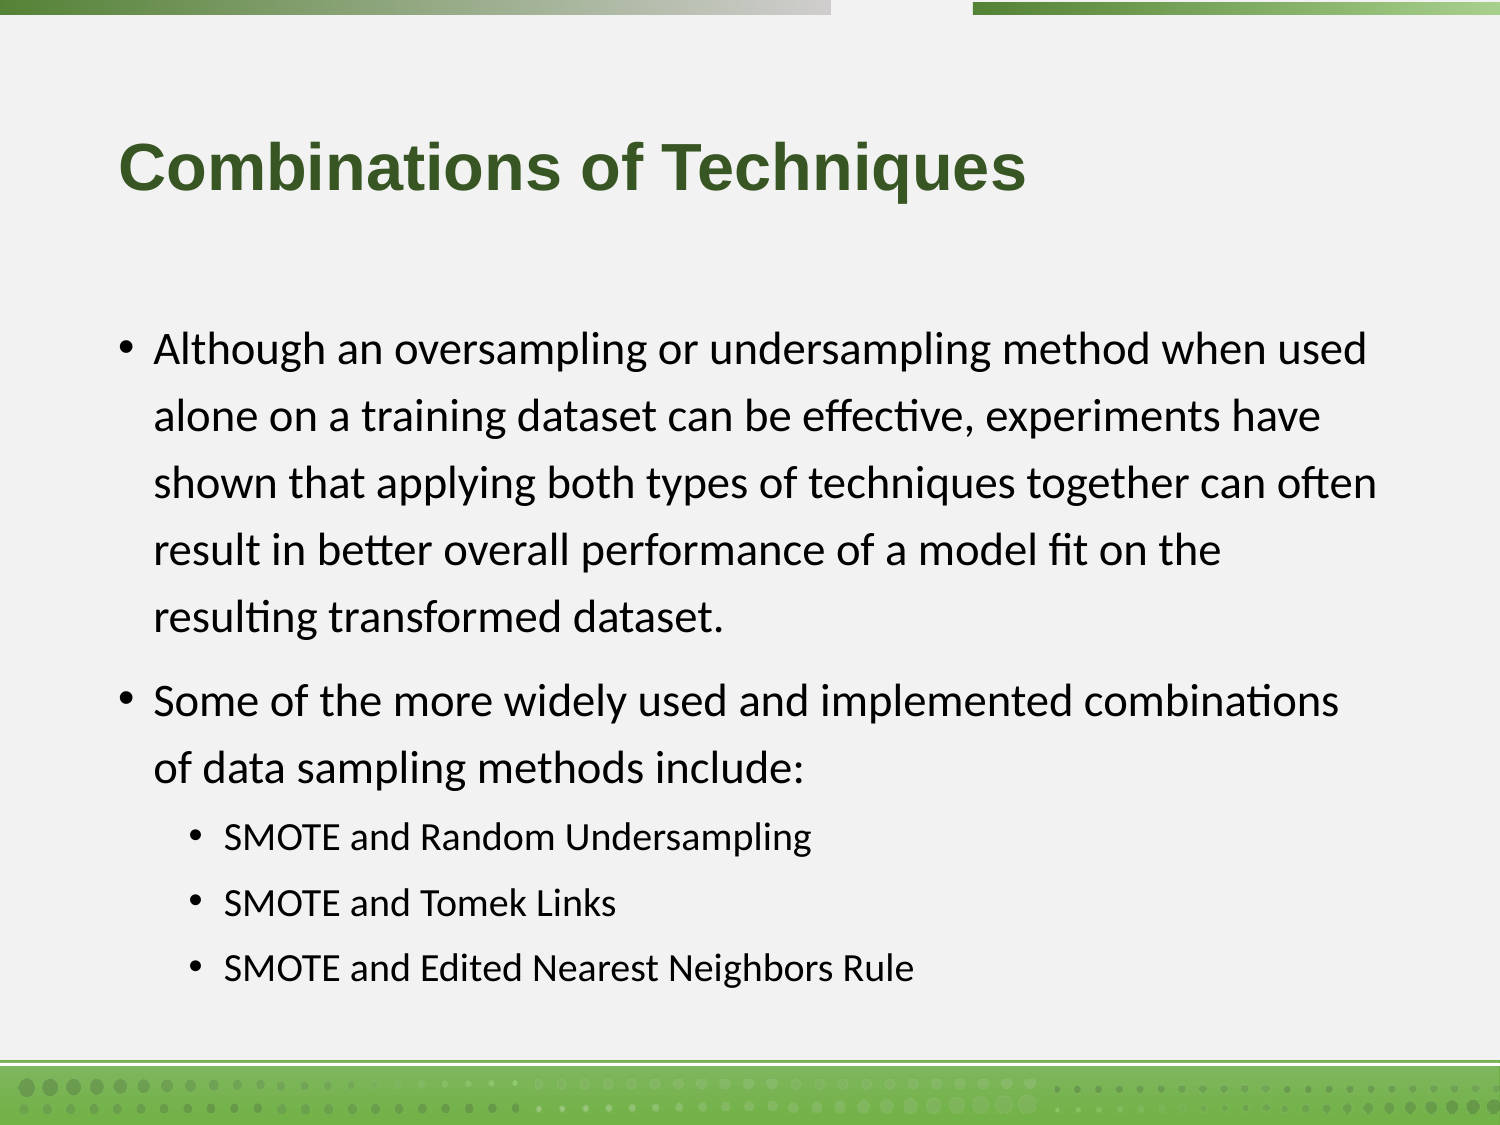

# Combinations of Techniques
Although an oversampling or undersampling method when used alone on a training dataset can be effective, experiments have shown that applying both types of techniques together can often result in better overall performance of a model fit on the resulting transformed dataset.
Some of the more widely used and implemented combinations of data sampling methods include:
SMOTE and Random Undersampling
SMOTE and Tomek Links
SMOTE and Edited Nearest Neighbors Rule